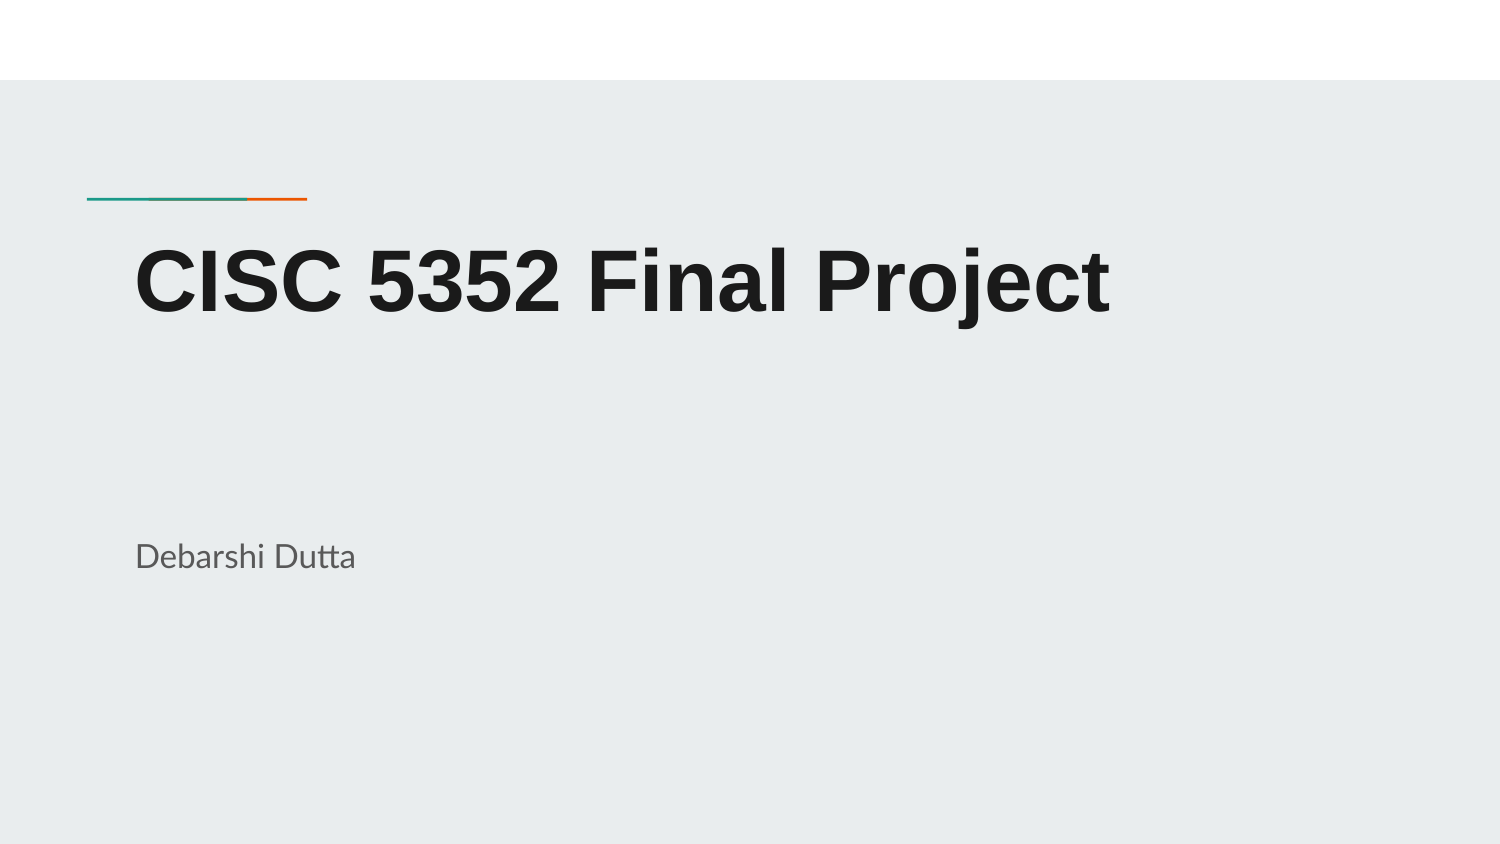

# CISC 5352 Final Project
Debarshi Dutta